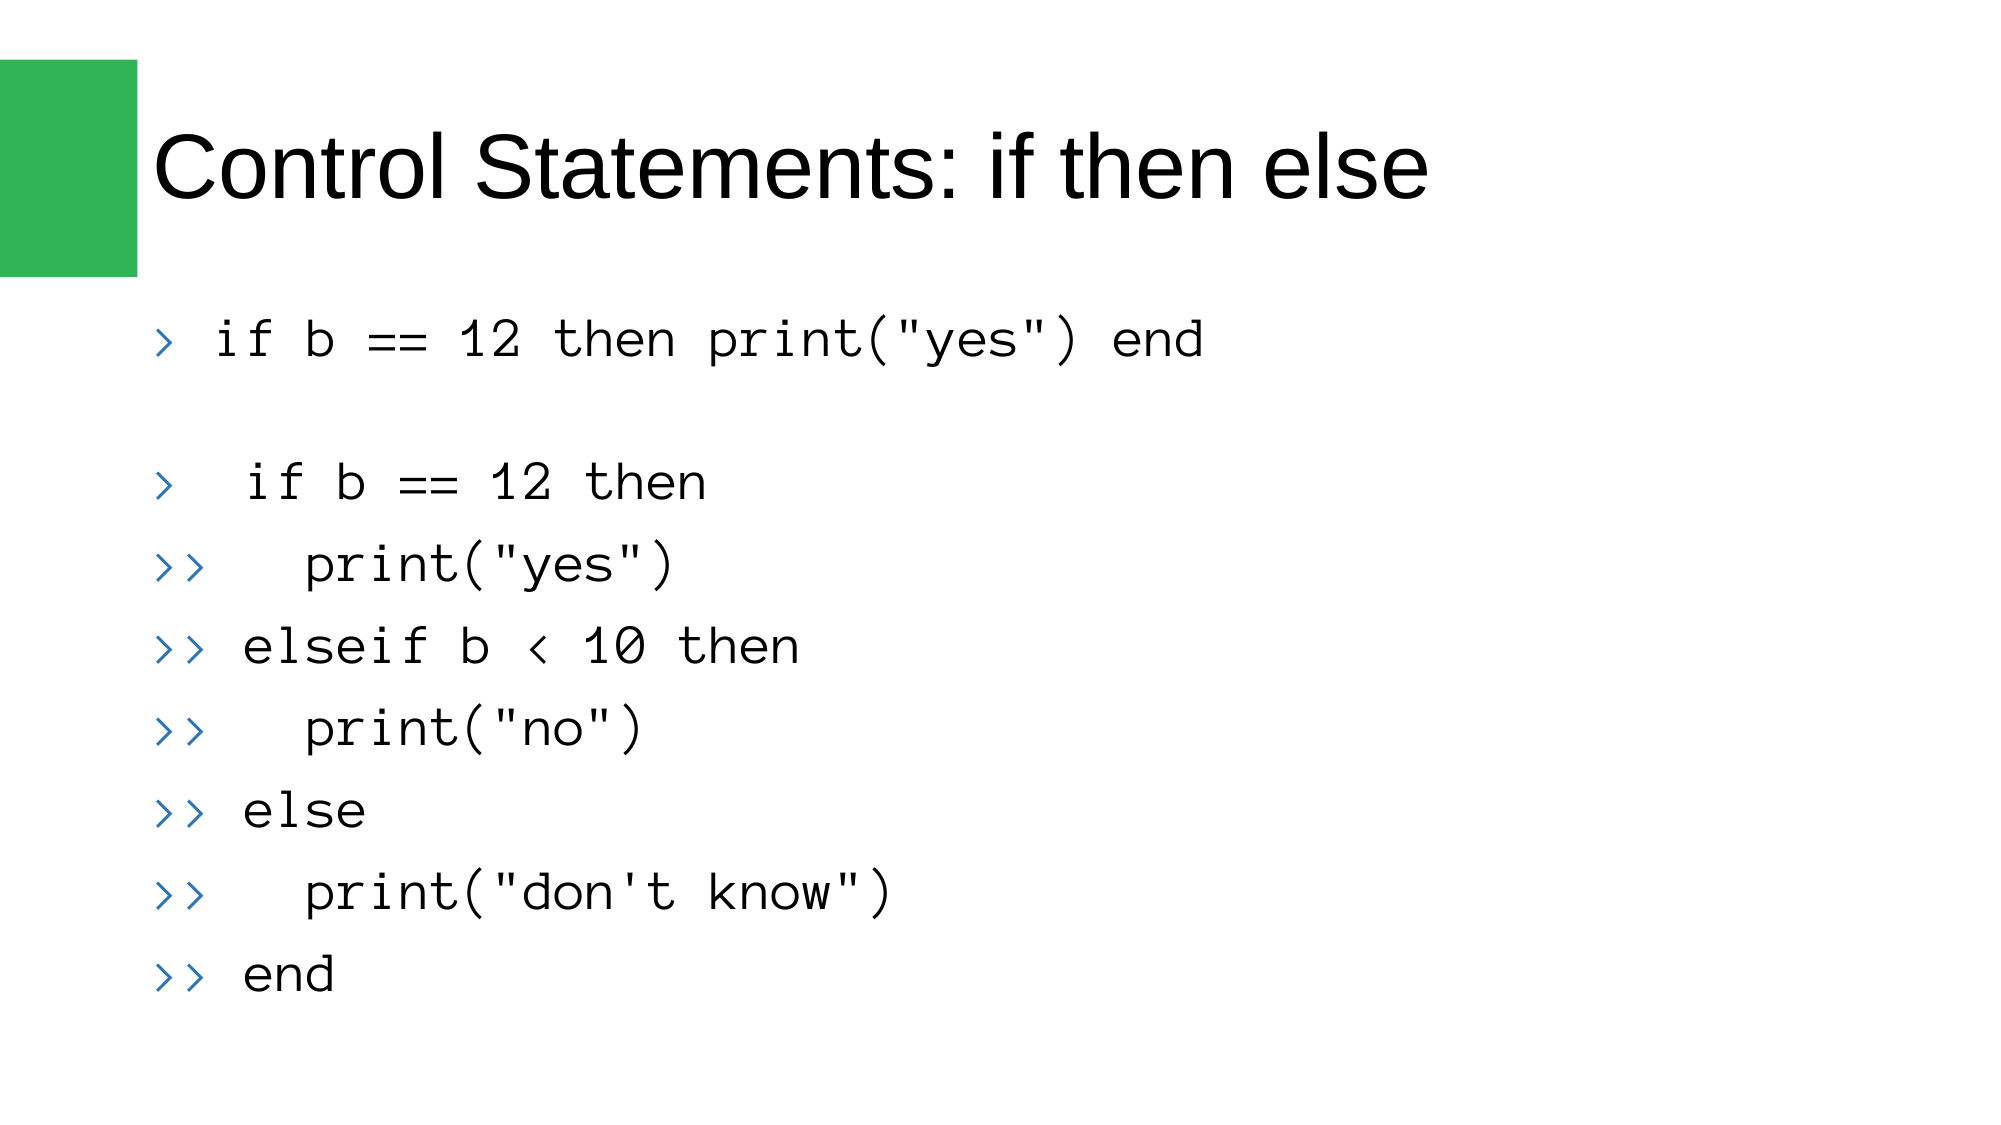

# Control Statements: if then else
> if b == 12 then print("yes") end
>  if b == 12 then
>>   print("yes")
>> elseif b < 10 then
>>   print("no")
>> else
>>   print("don't know")
>> end